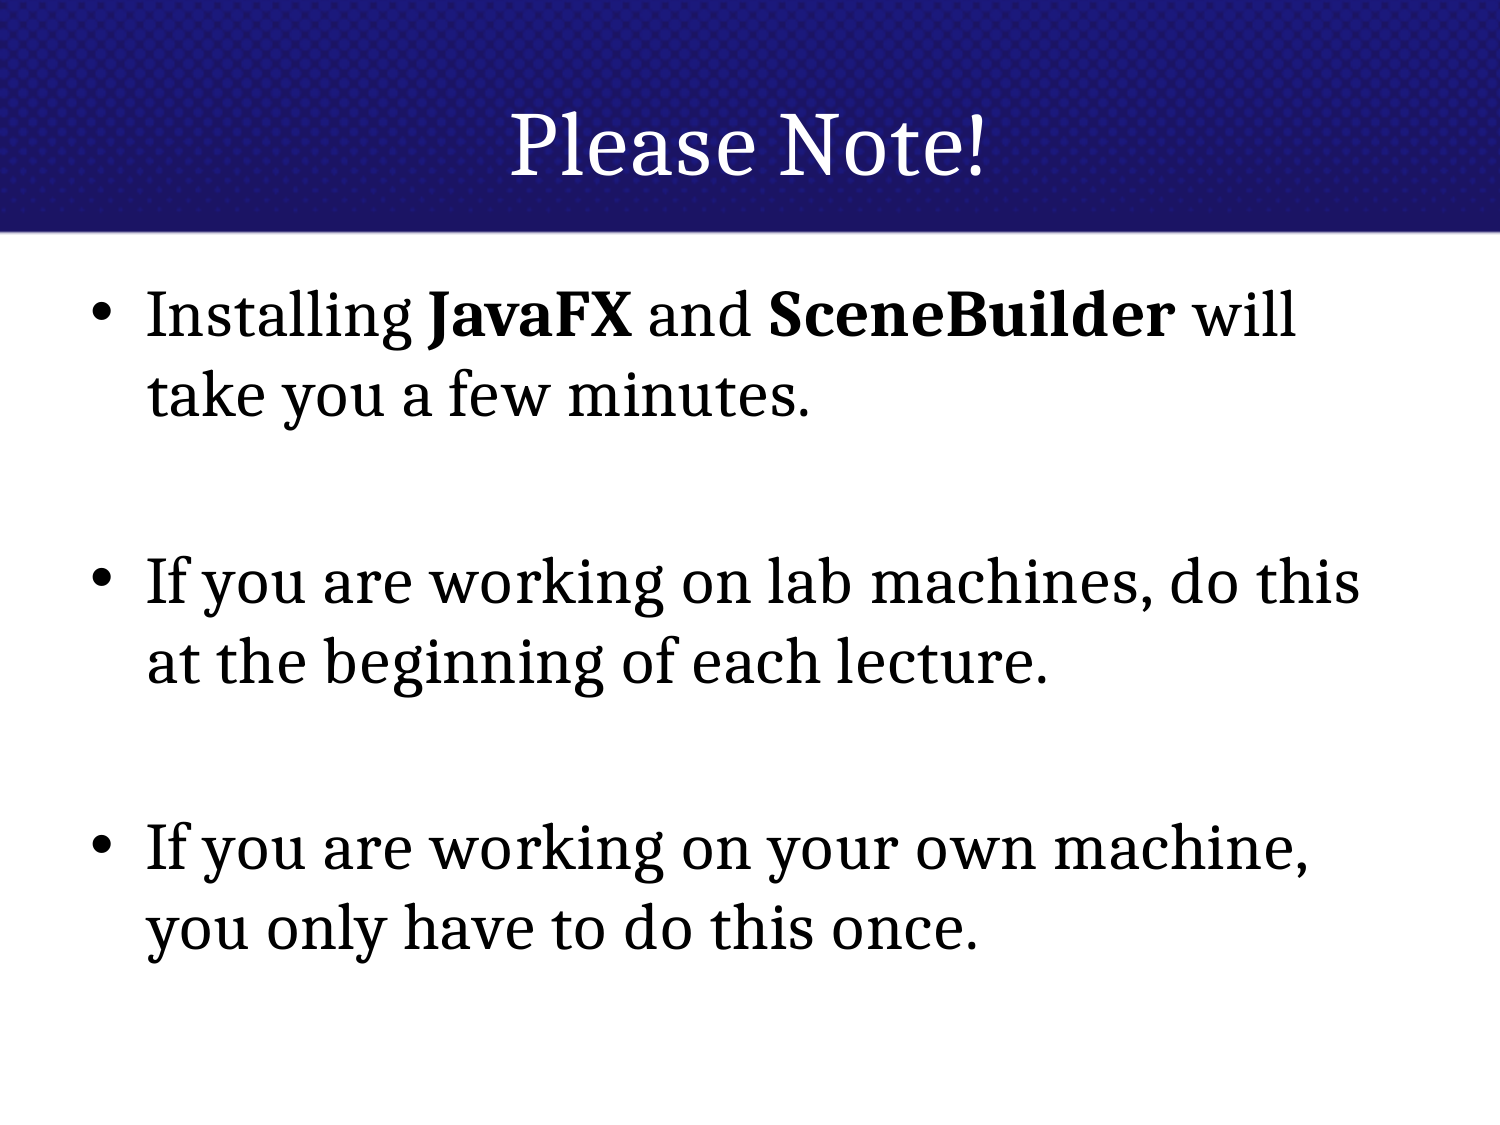

# Please Note!
Installing JavaFX and SceneBuilder will take you a few minutes.

If you are working on lab machines, do this at the beginning of each lecture.

If you are working on your own machine, you only have to do this once.